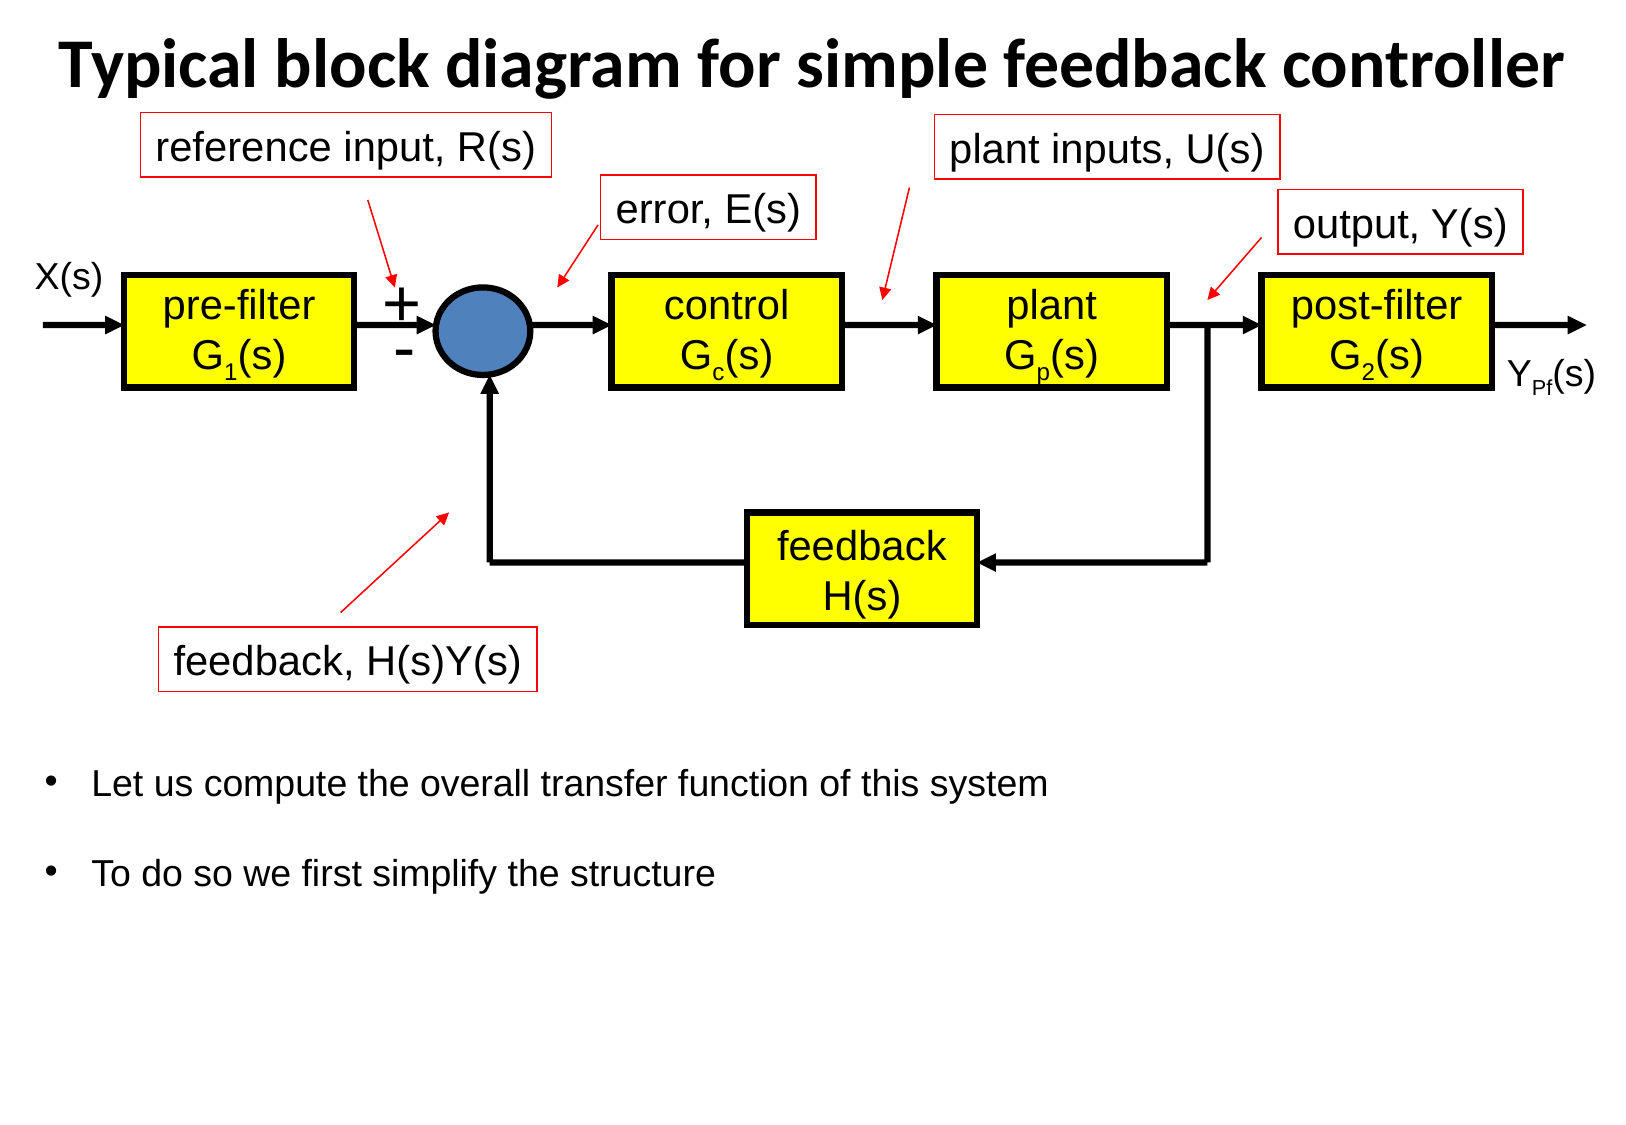

Typical block diagram for simple feedback controller
reference input, R(s)
plant inputs, U(s)
error, E(s)

output, Y(s)

X(s)
+
pre-filter
G1(s)
control
Gc(s)
plant
Gp(s)
post-filter
G2(s)

-

YPf(s)

feedback
H(s)

feedback, H(s)Y(s)
Let us compute the overall transfer function of this system

To do so we first simplify the structure